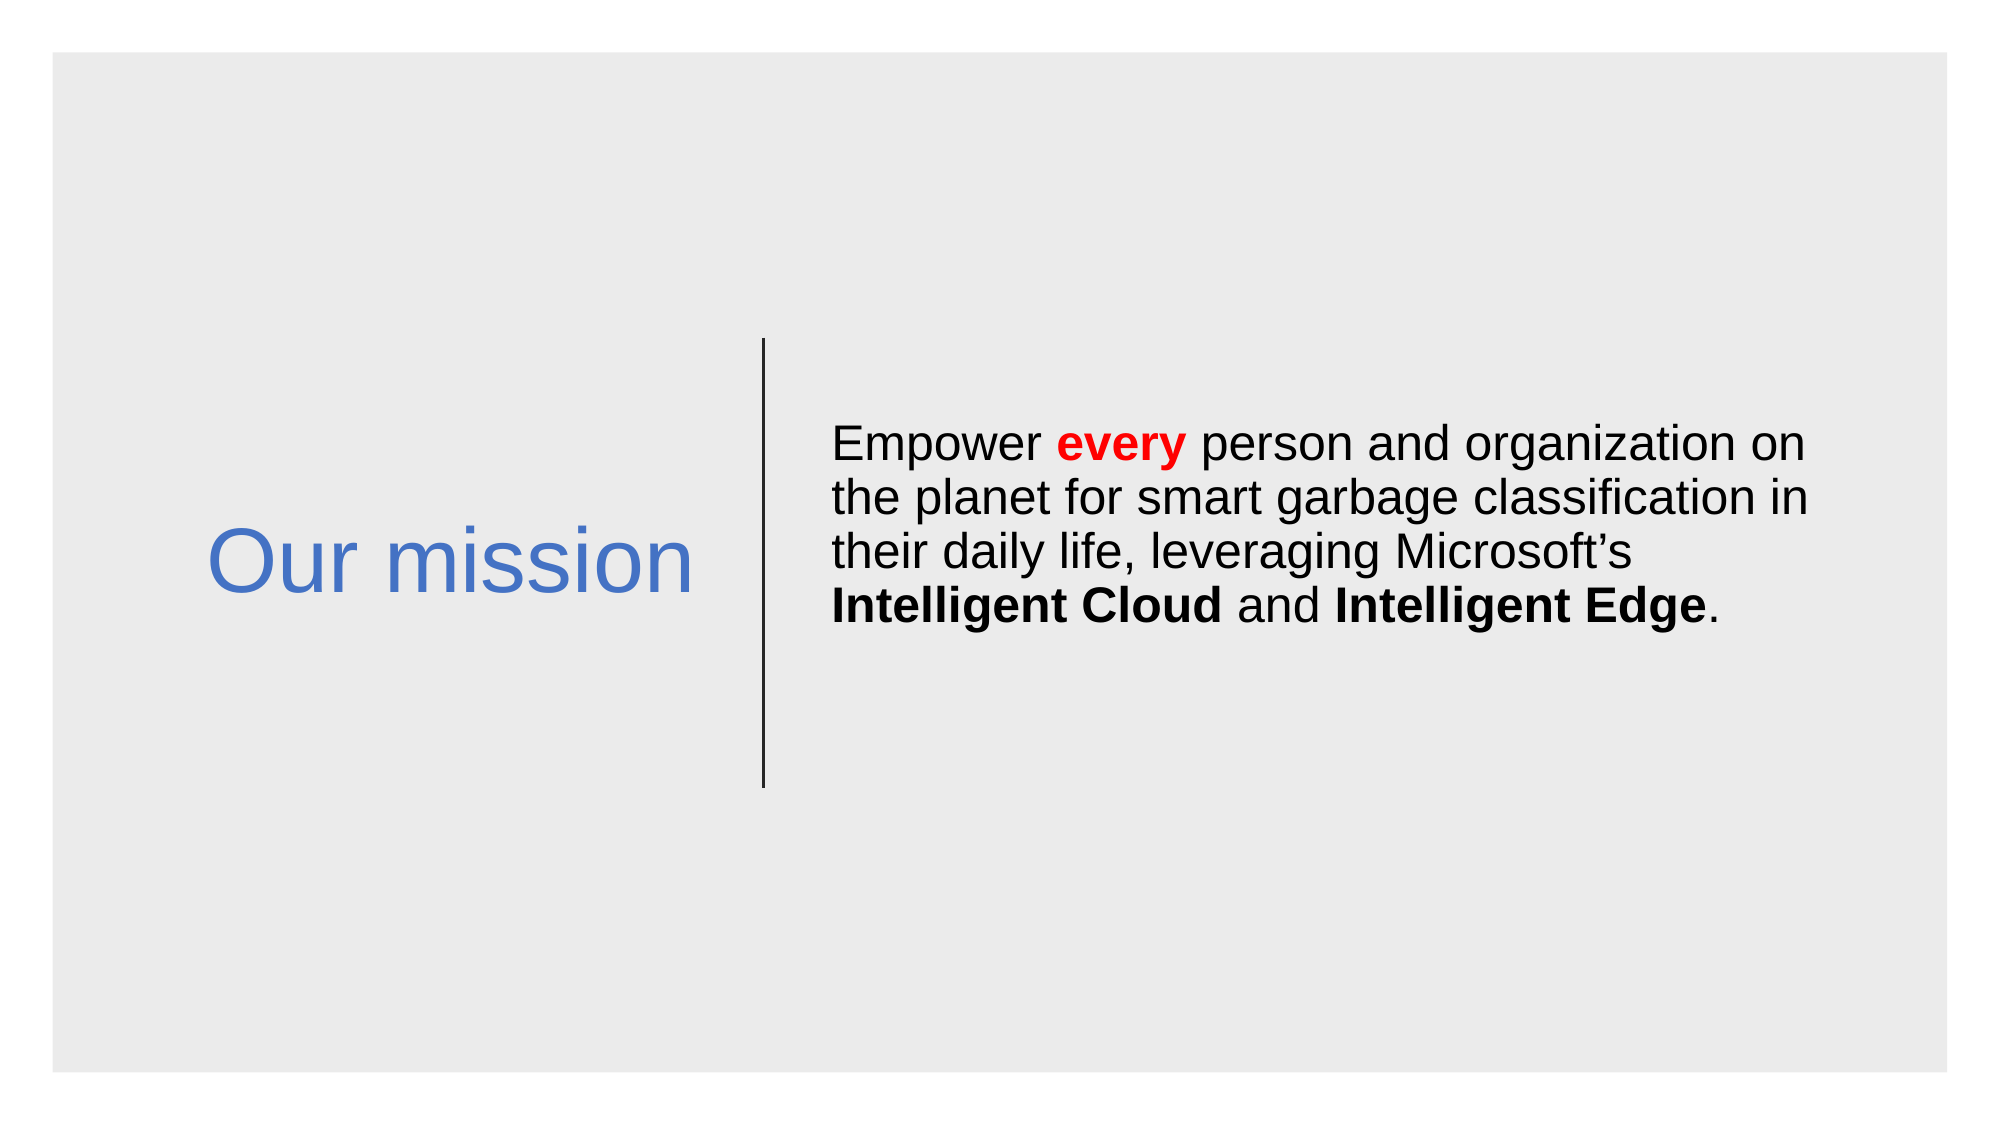

# Our mission
Empower every person and organization on the planet for smart garbage classification in their daily life, leveraging Microsoft’s Intelligent Cloud and Intelligent Edge.